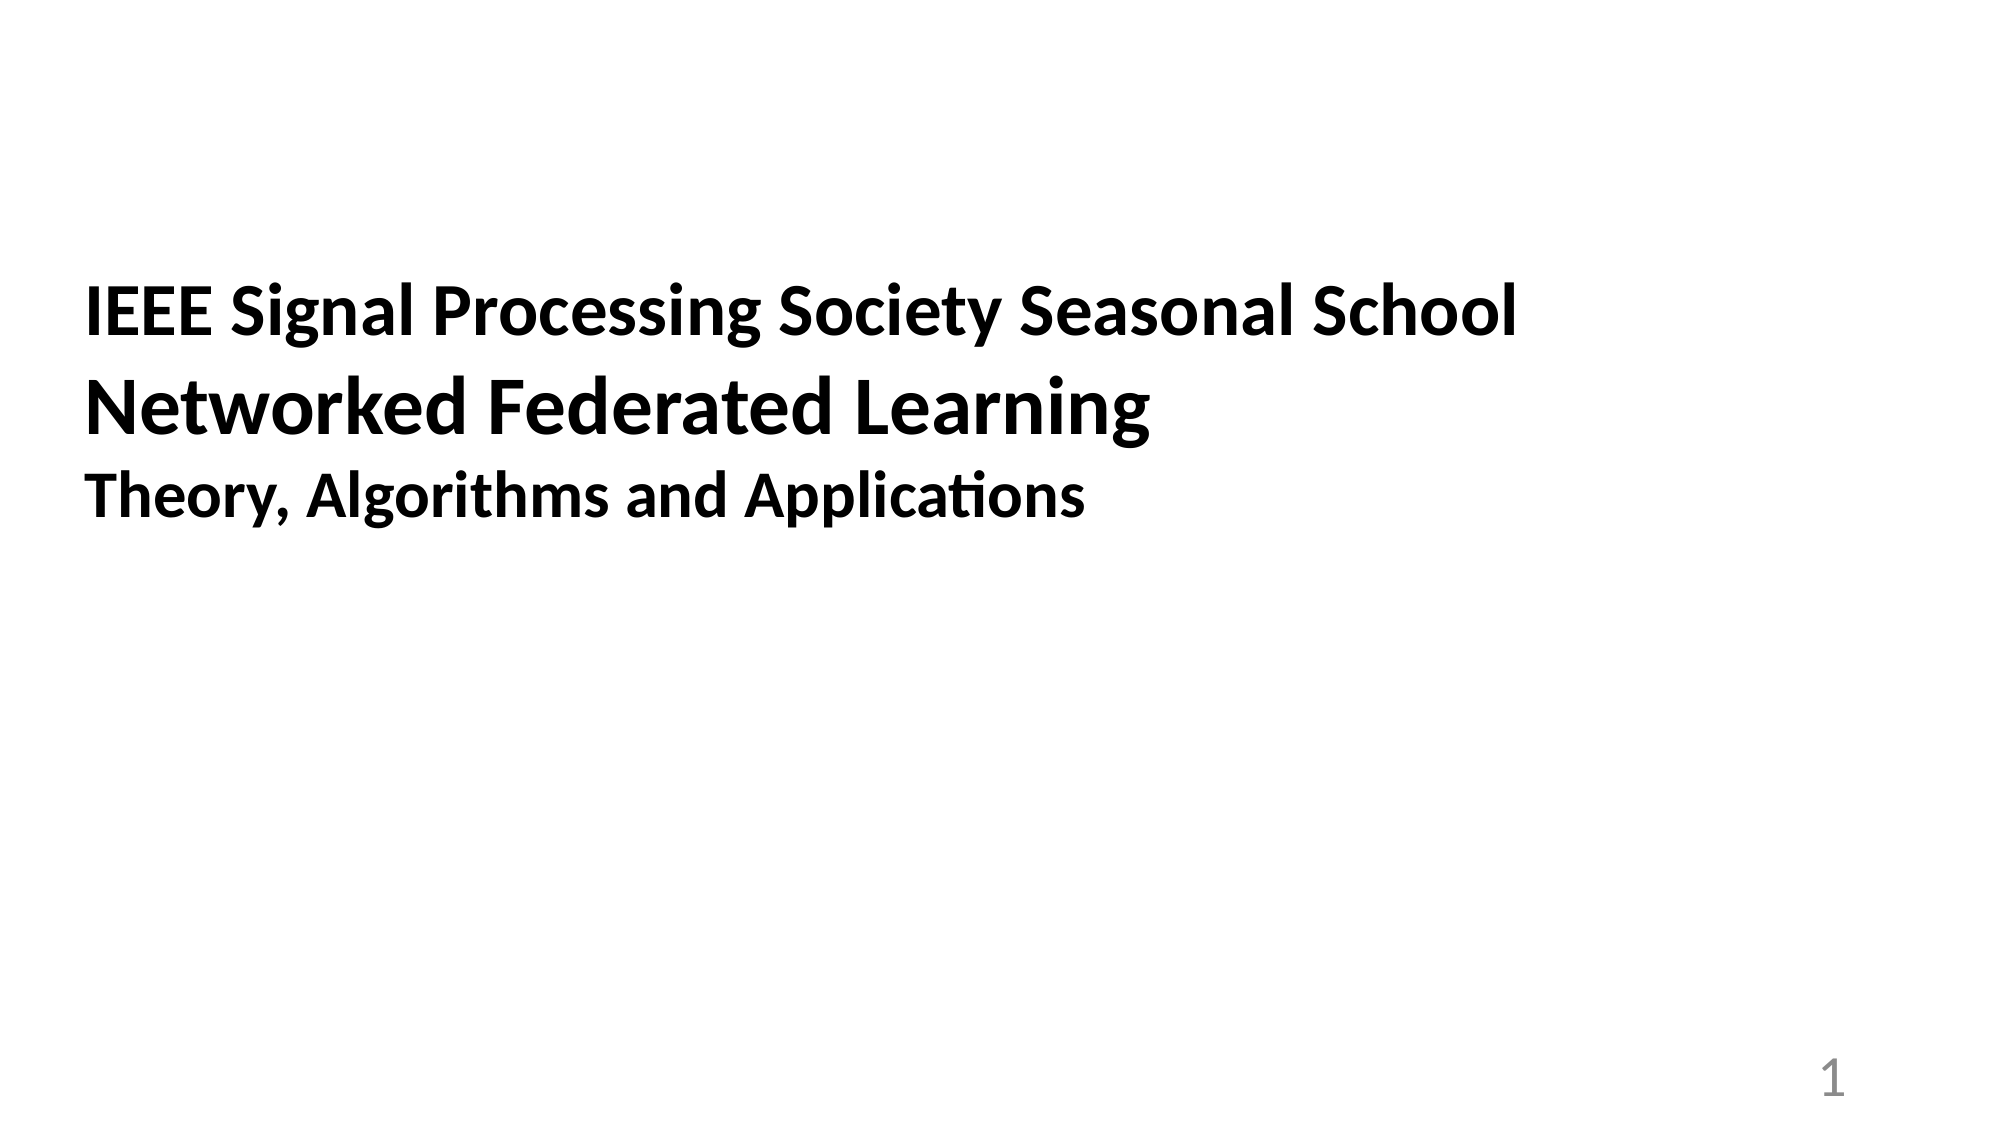

# IEEE Signal Processing Society Seasonal School Networked Federated Learning Theory, Algorithms and Applications
1